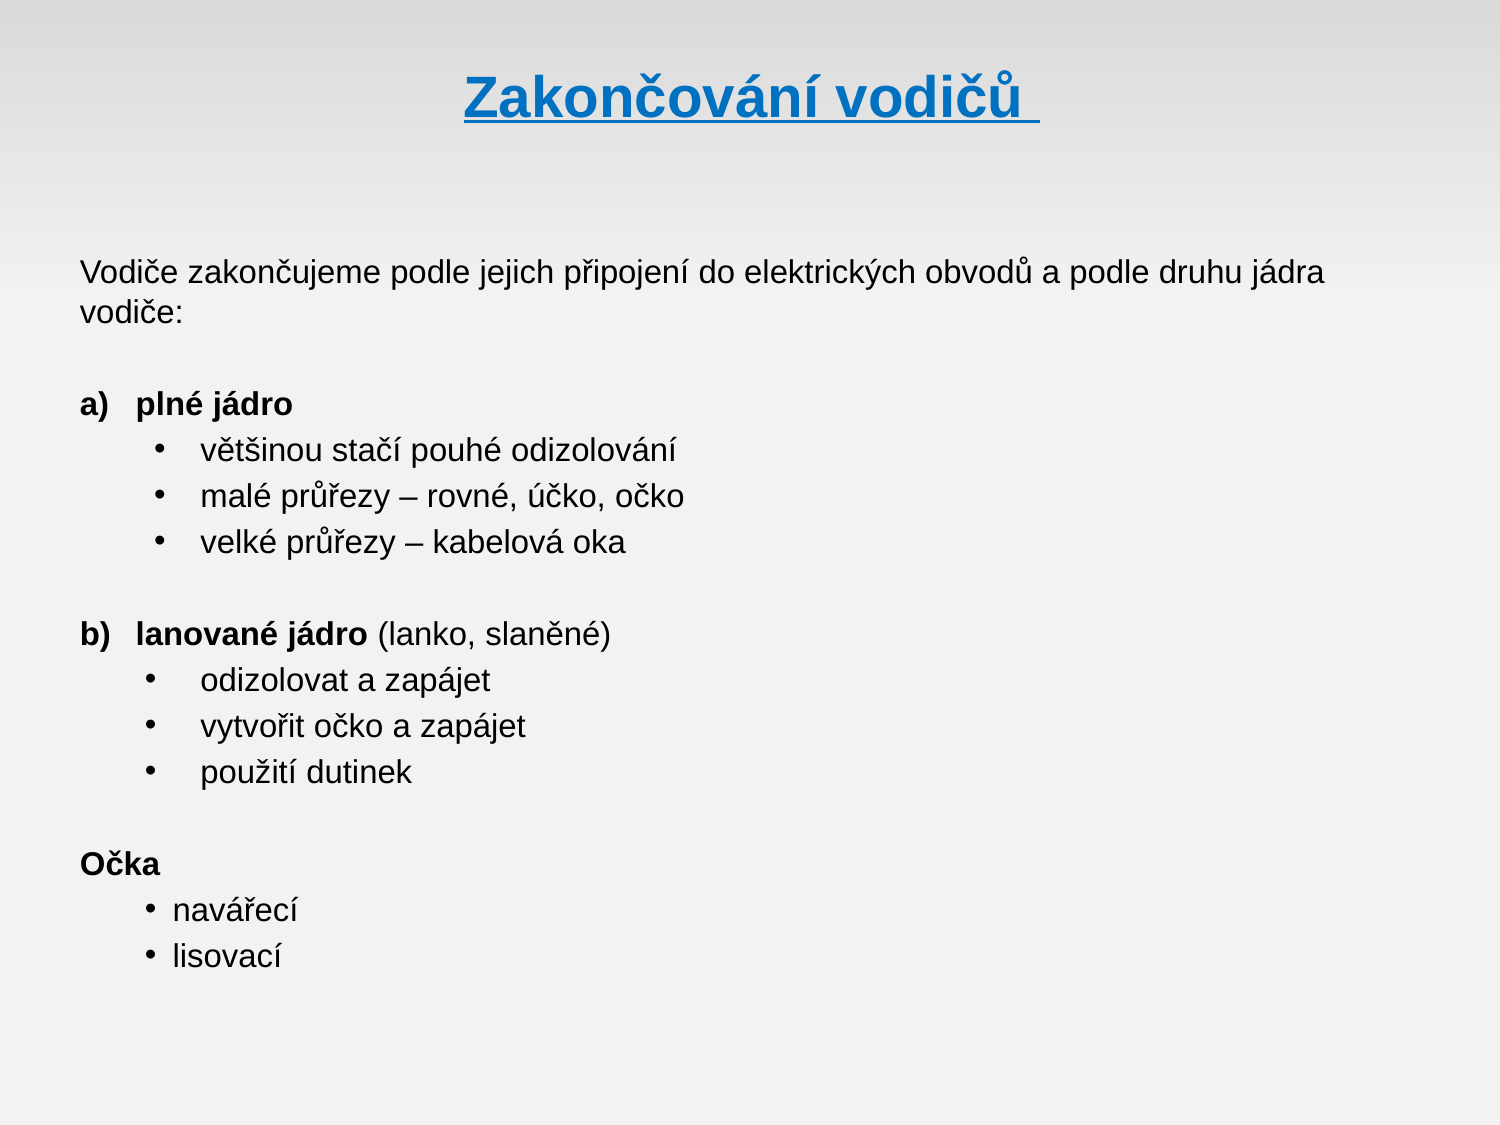

# Zakončování vodičů
Vodiče zakončujeme podle jejich připojení do elektrických obvodů a podle druhu jádra vodiče:

plné jádro
většinou stačí pouhé odizolování
malé průřezy – rovné, účko, očko
velké průřezy – kabelová oka

lanované jádro (lanko, slaněné)
odizolovat a zapájet
vytvořit očko a zapájet
použití dutinek

Očka
navářecí
lisovací